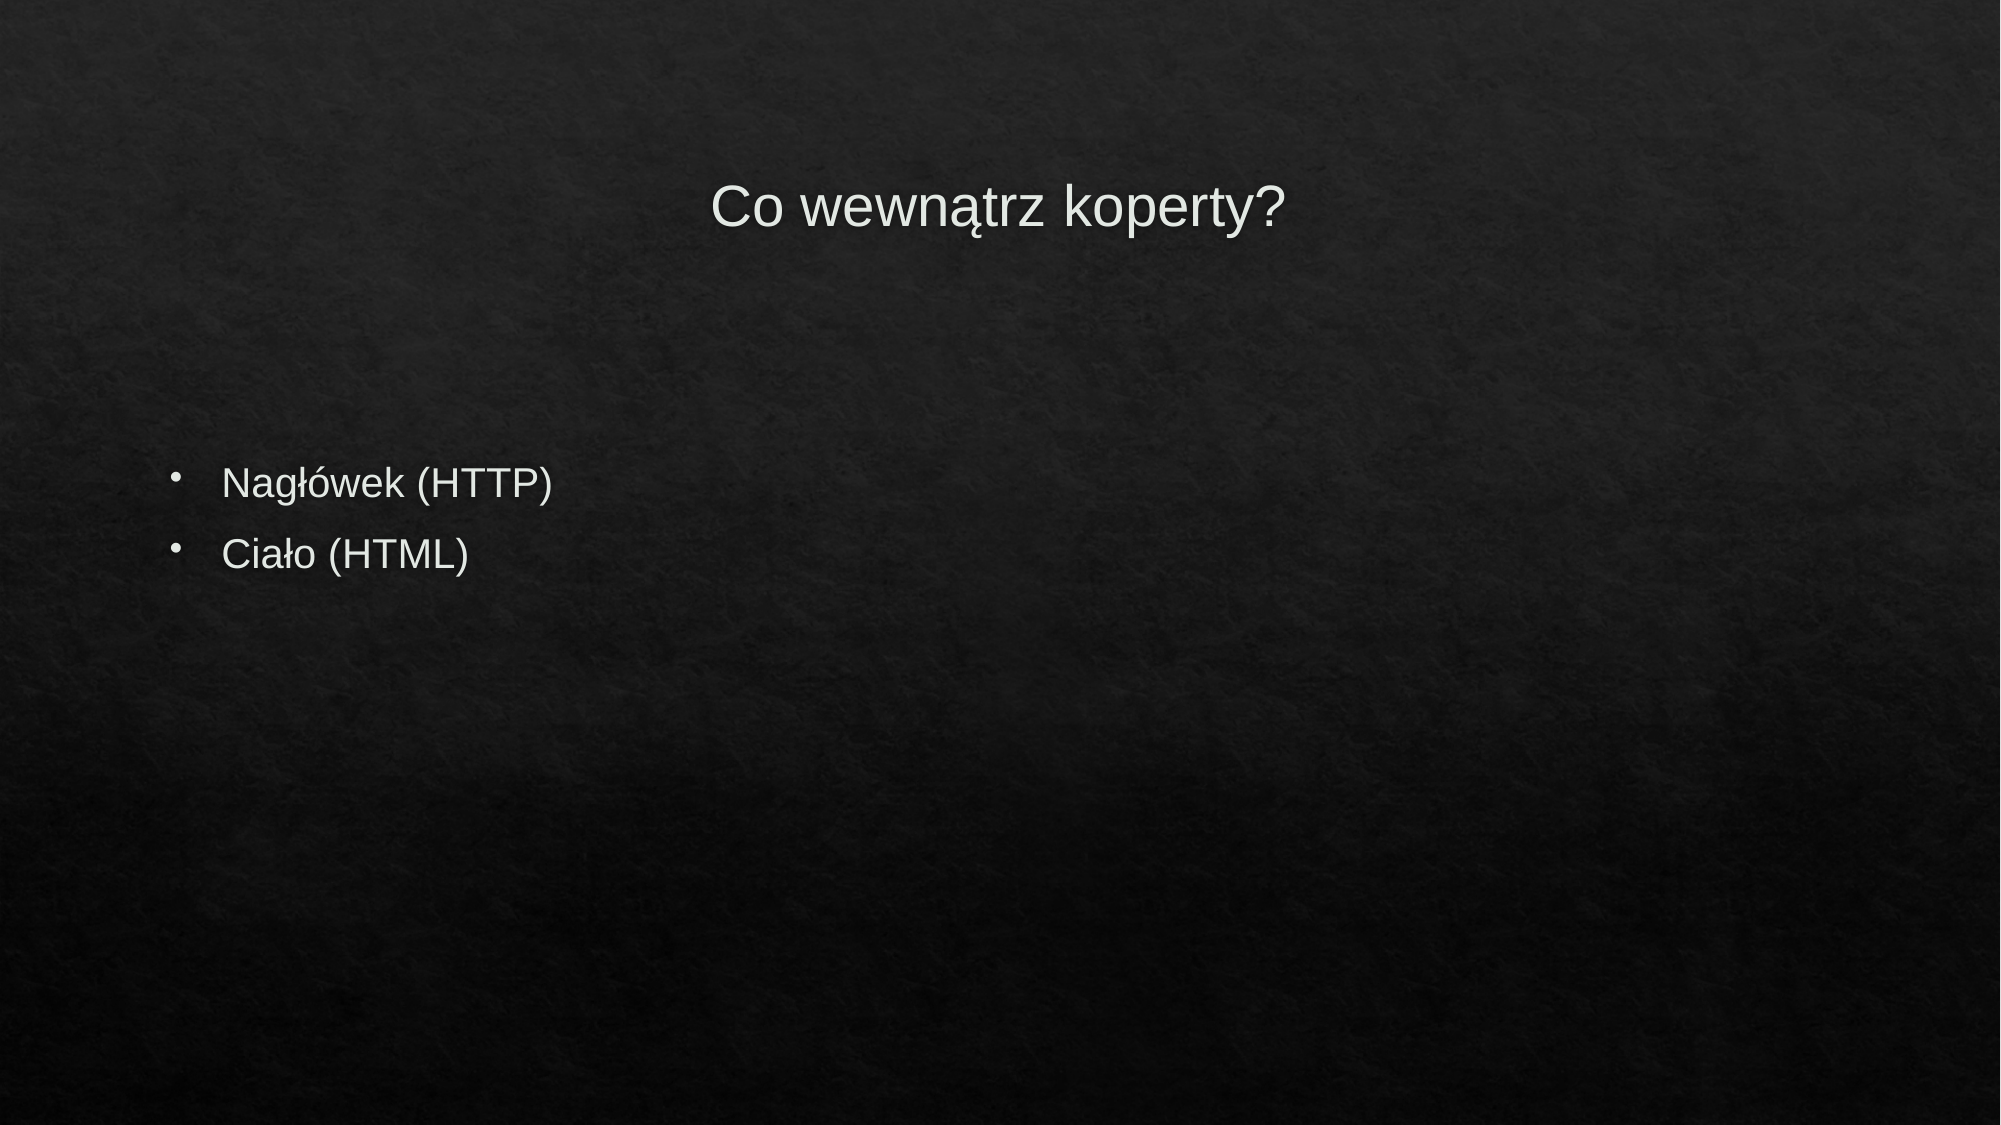

# Co wewnątrz koperty?
Nagłówek (HTTP)
Ciało (HTML)